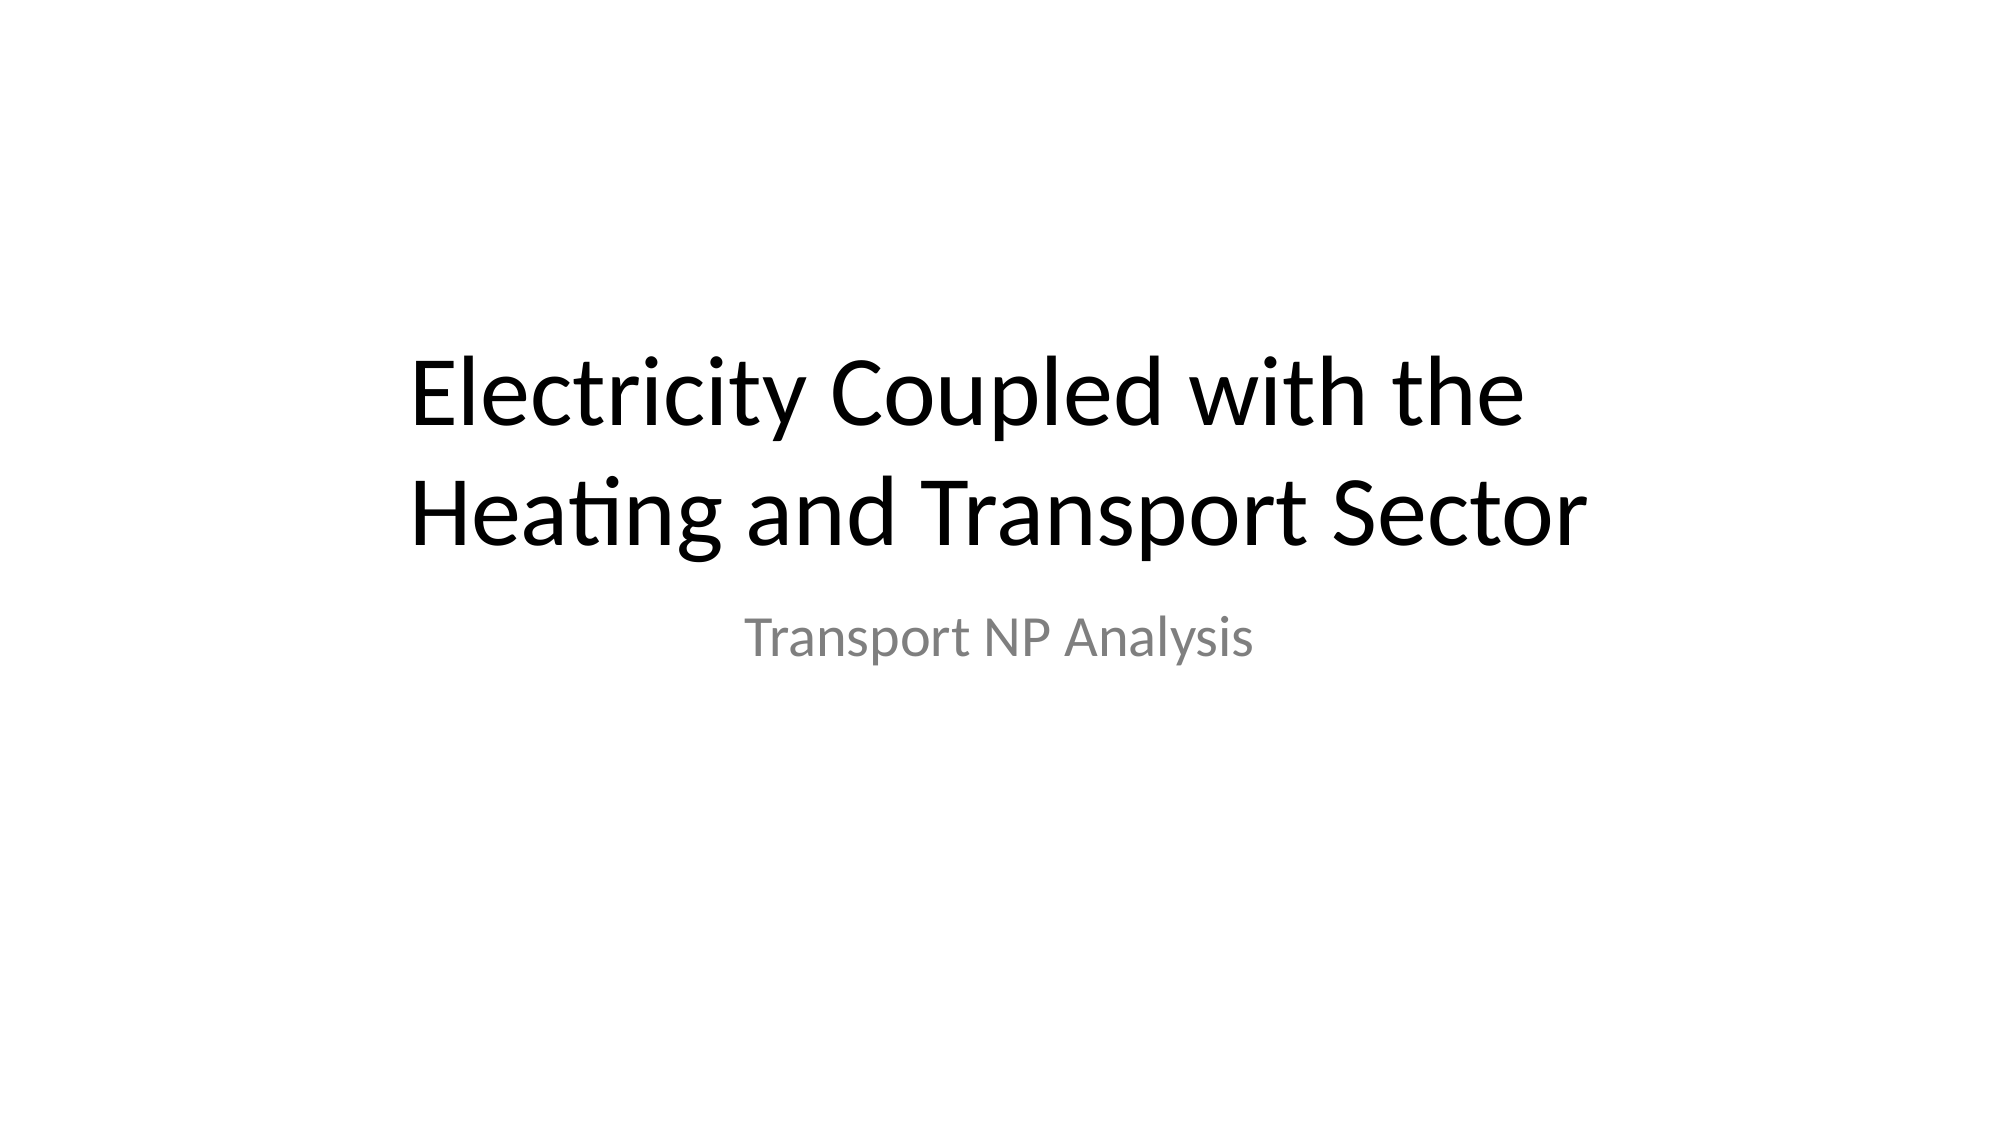

Electricity Coupled with the
Heating and Transport Sector
Transport NP Analysis